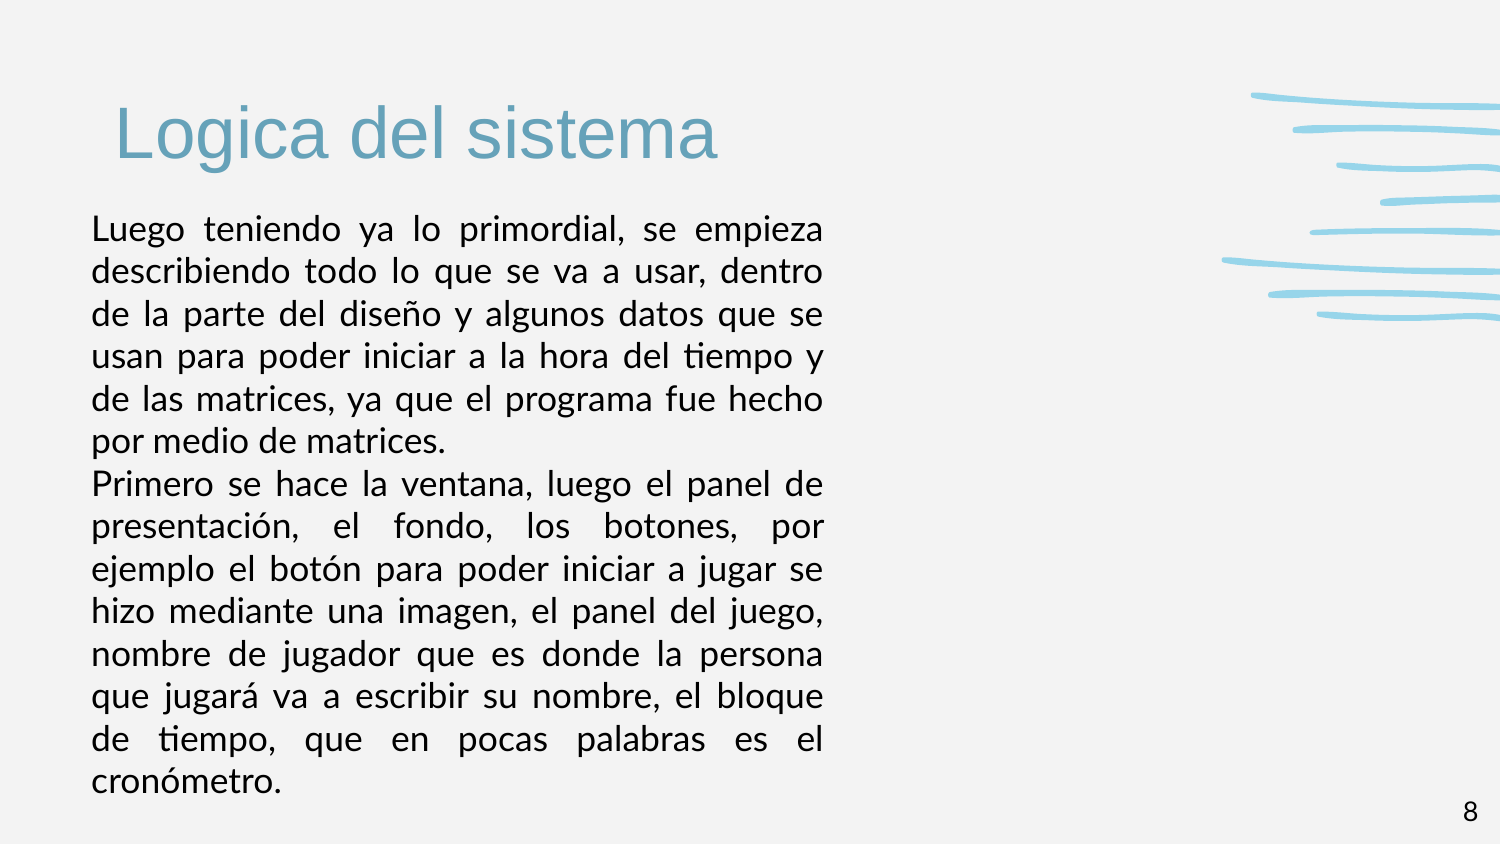

Logica del sistema
Luego teniendo ya lo primordial, se empieza describiendo todo lo que se va a usar, dentro de la parte del diseño y algunos datos que se usan para poder iniciar a la hora del tiempo y de las matrices, ya que el programa fue hecho por medio de matrices.
Primero se hace la ventana, luego el panel de presentación, el fondo, los botones, por ejemplo el botón para poder iniciar a jugar se hizo mediante una imagen, el panel del juego, nombre de jugador que es donde la persona que jugará va a escribir su nombre, el bloque de tiempo, que en pocas palabras es el cronómetro.

8